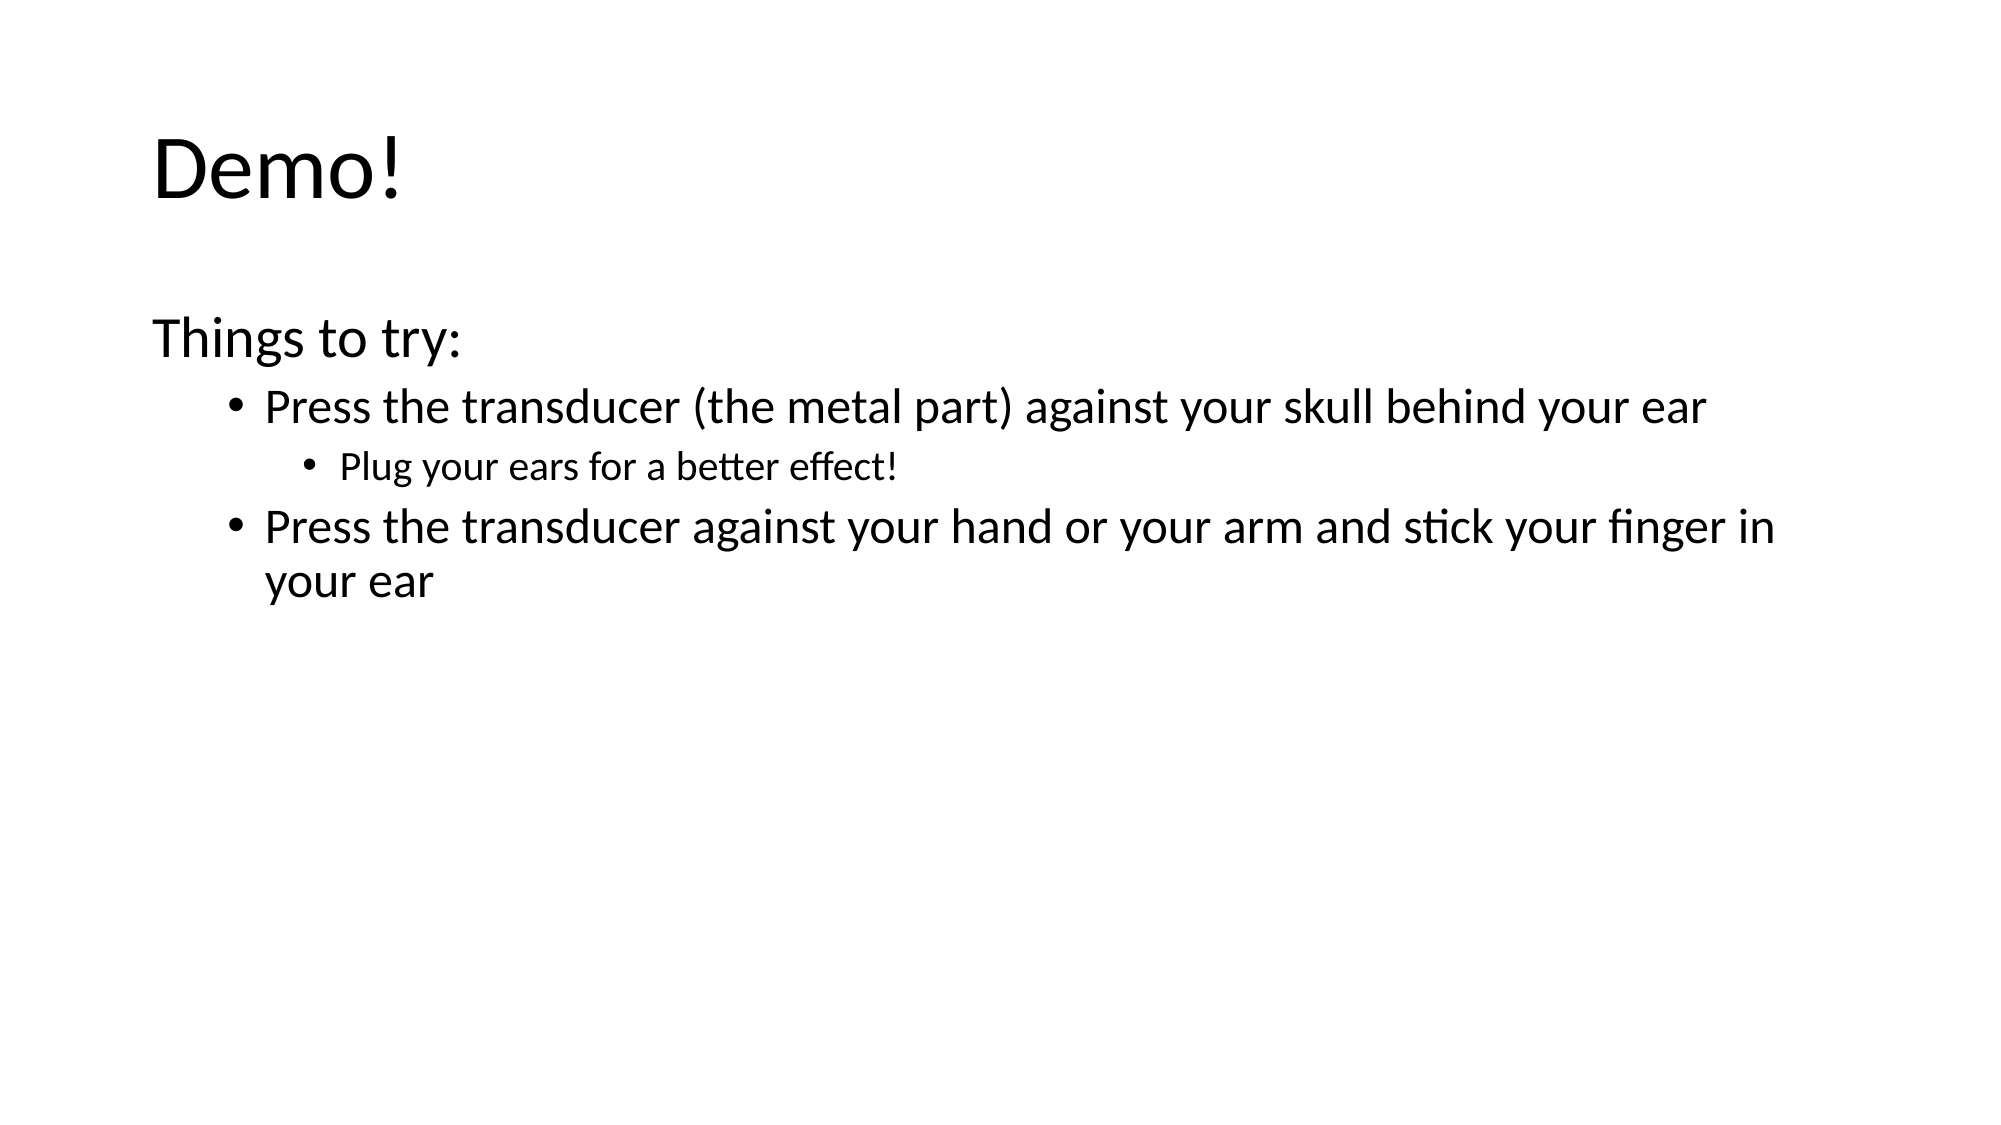

# Demo!
Things to try:
Press the transducer (the metal part) against your skull behind your ear
Plug your ears for a better effect!
Press the transducer against your hand or your arm and stick your finger in your ear